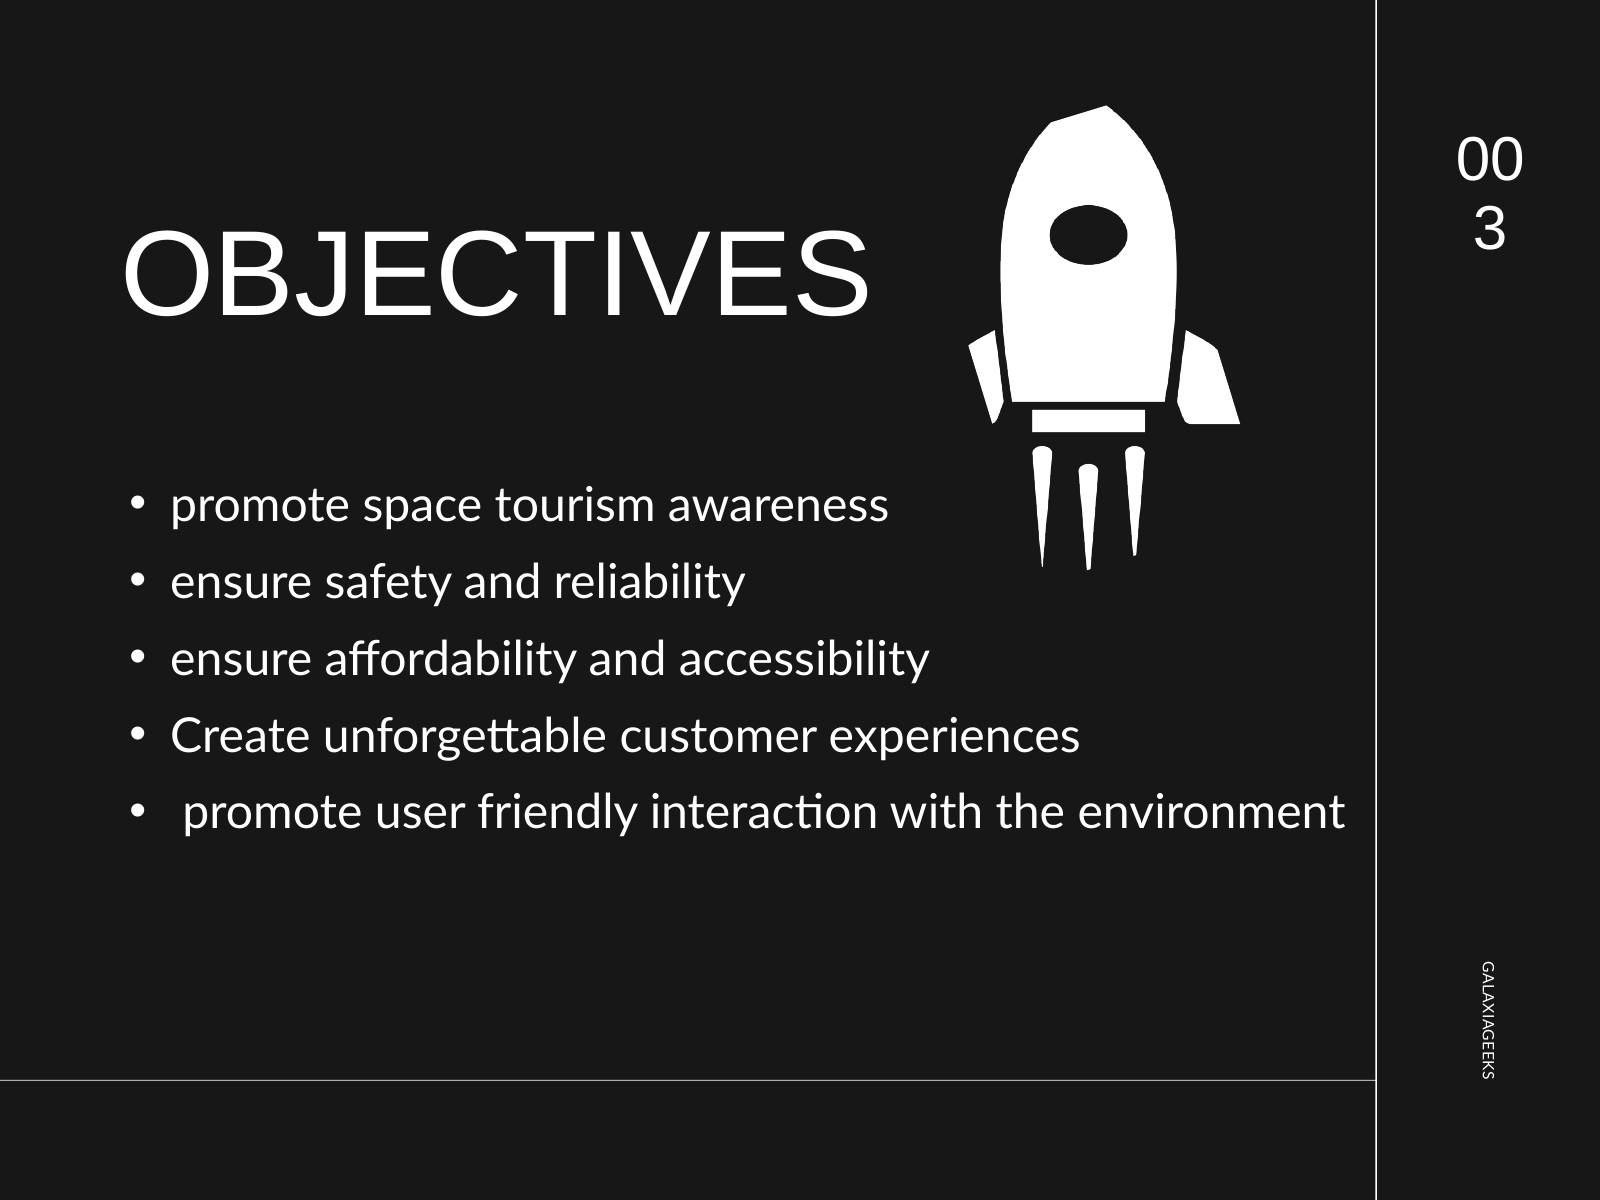

003
OBJECTIVES

promote space tourism awareness
ensure safety and reliability
ensure affordability and accessibility
Create unforgettable customer experiences
 promote user friendly interaction with the environment
GALAXIAGEEKS